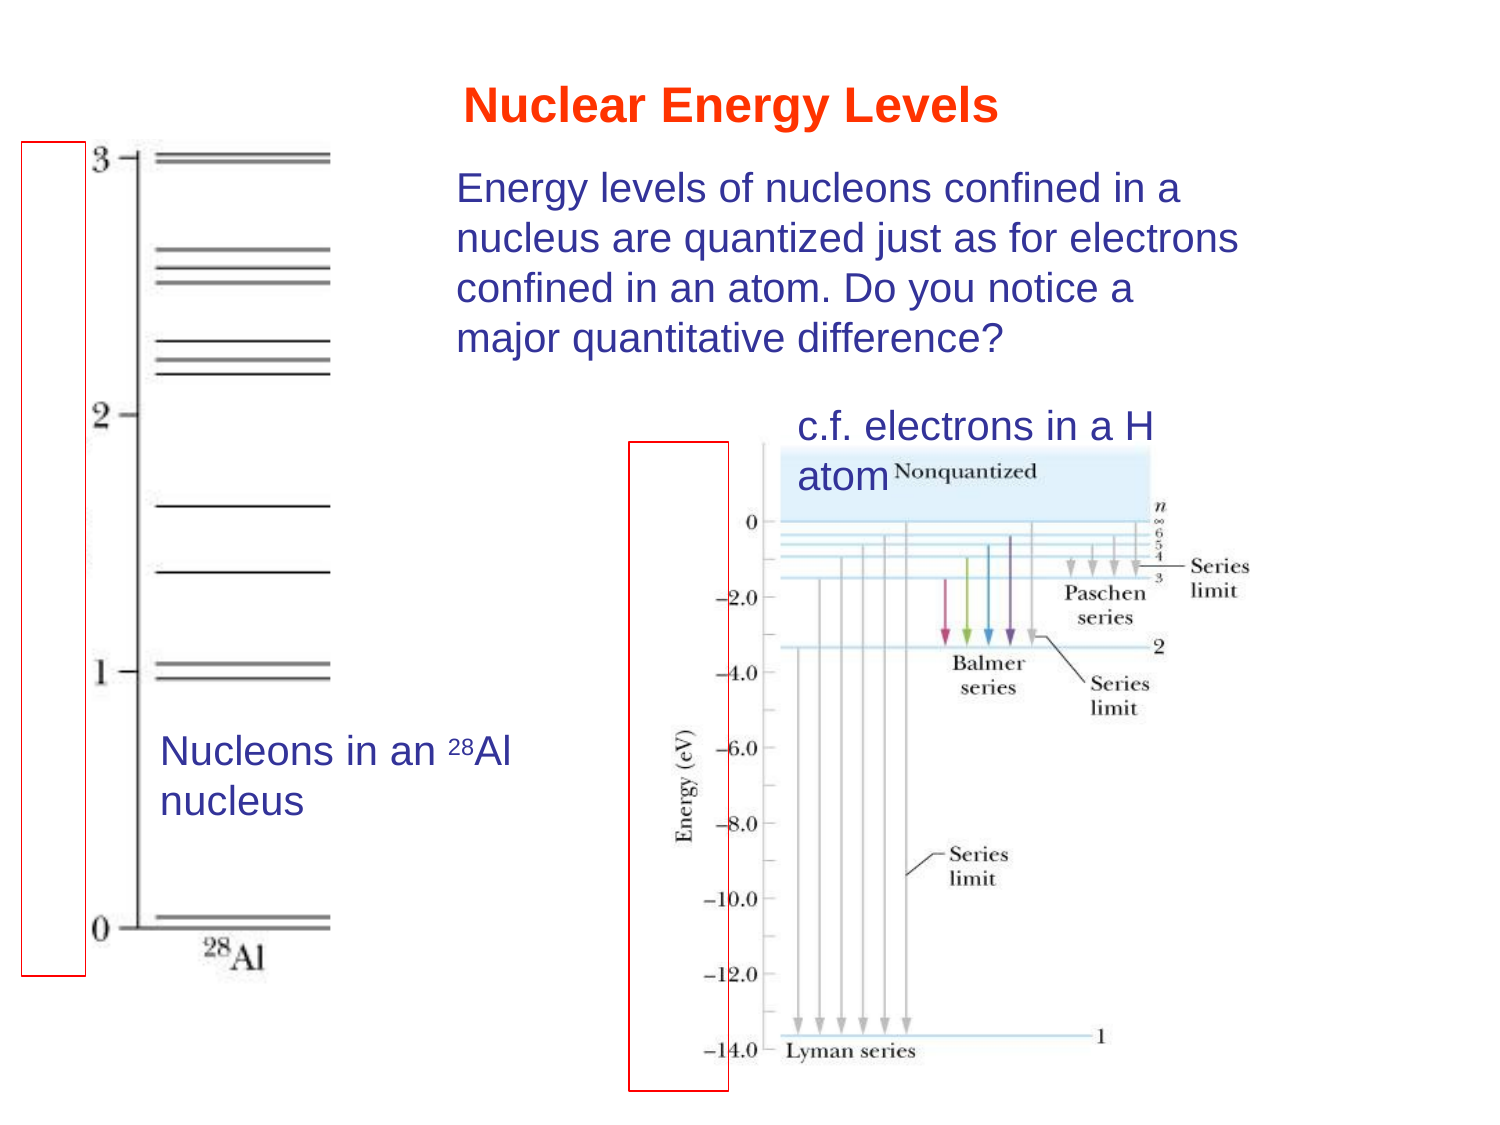

# Nuclear Energy Levels

Energy levels of nucleons confined in a nucleus are quantized just as for electrons confined in an atom. Do you notice a major quantitative difference?

c.f. electrons in a H atom

Nucleons in an 28Al nucleus